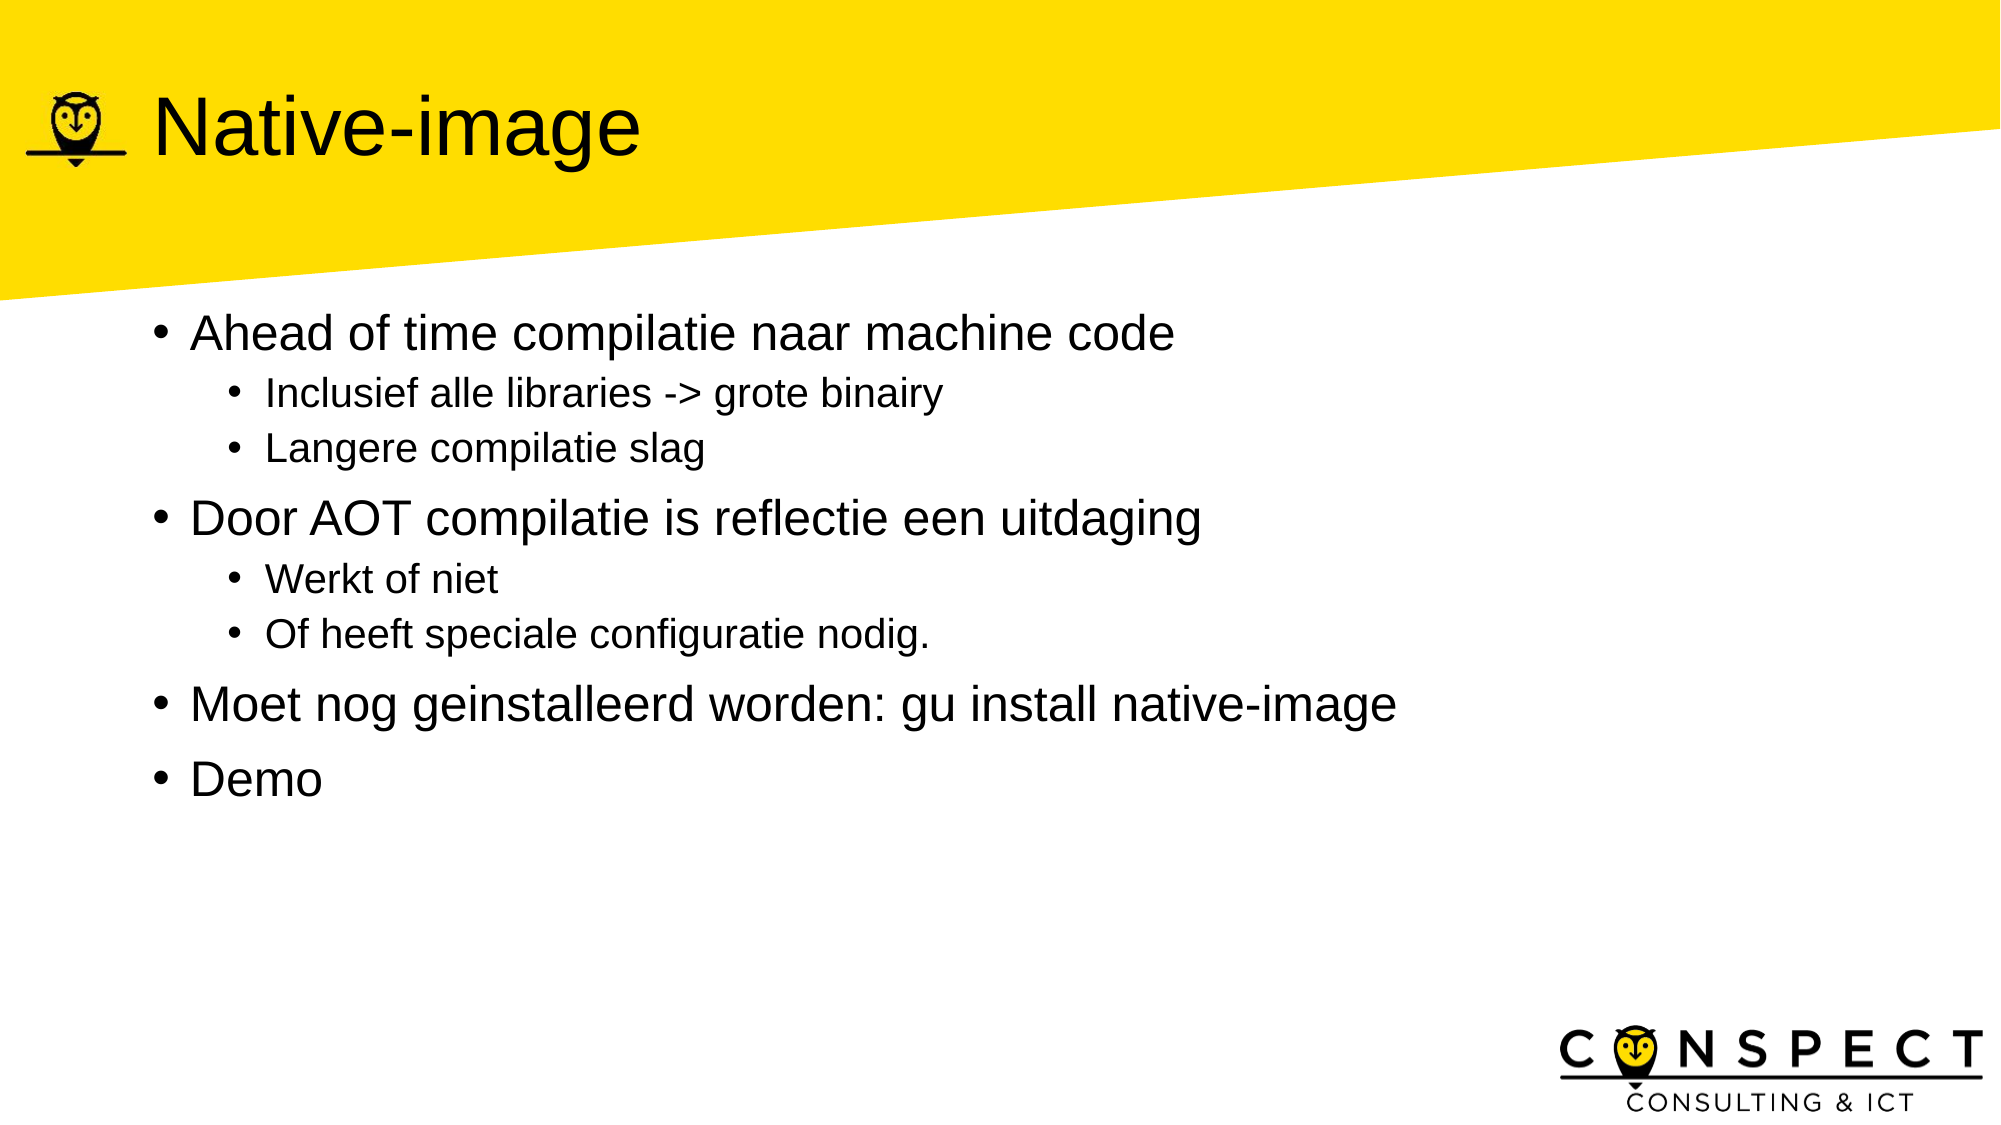

# Native-image
Ahead of time compilatie naar machine code
Inclusief alle libraries -> grote binairy
Langere compilatie slag
Door AOT compilatie is reflectie een uitdaging
Werkt of niet
Of heeft speciale configuratie nodig.
Moet nog geinstalleerd worden: gu install native-image
Demo